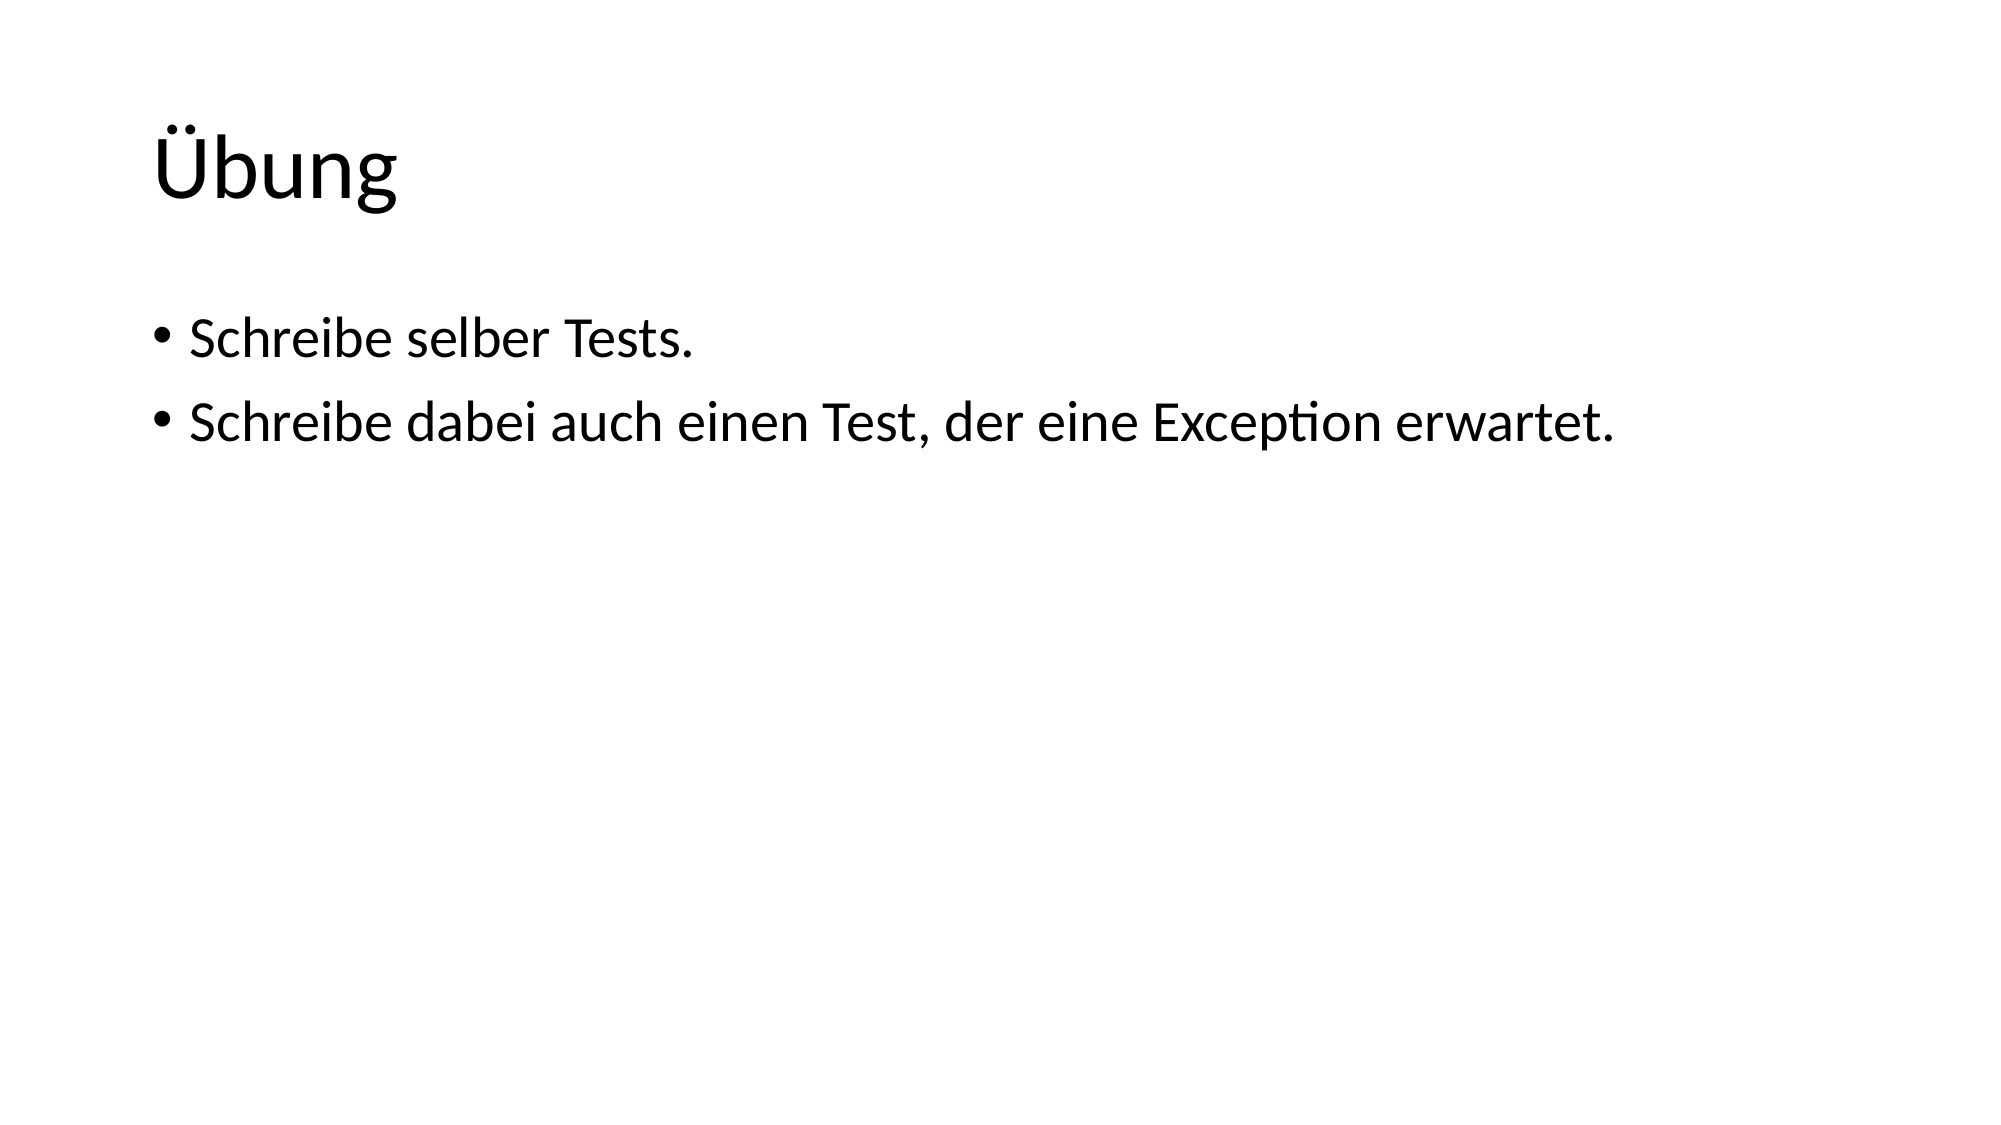

# Übung
Schreibe selber Tests.
Schreibe dabei auch einen Test, der eine Exception erwartet.